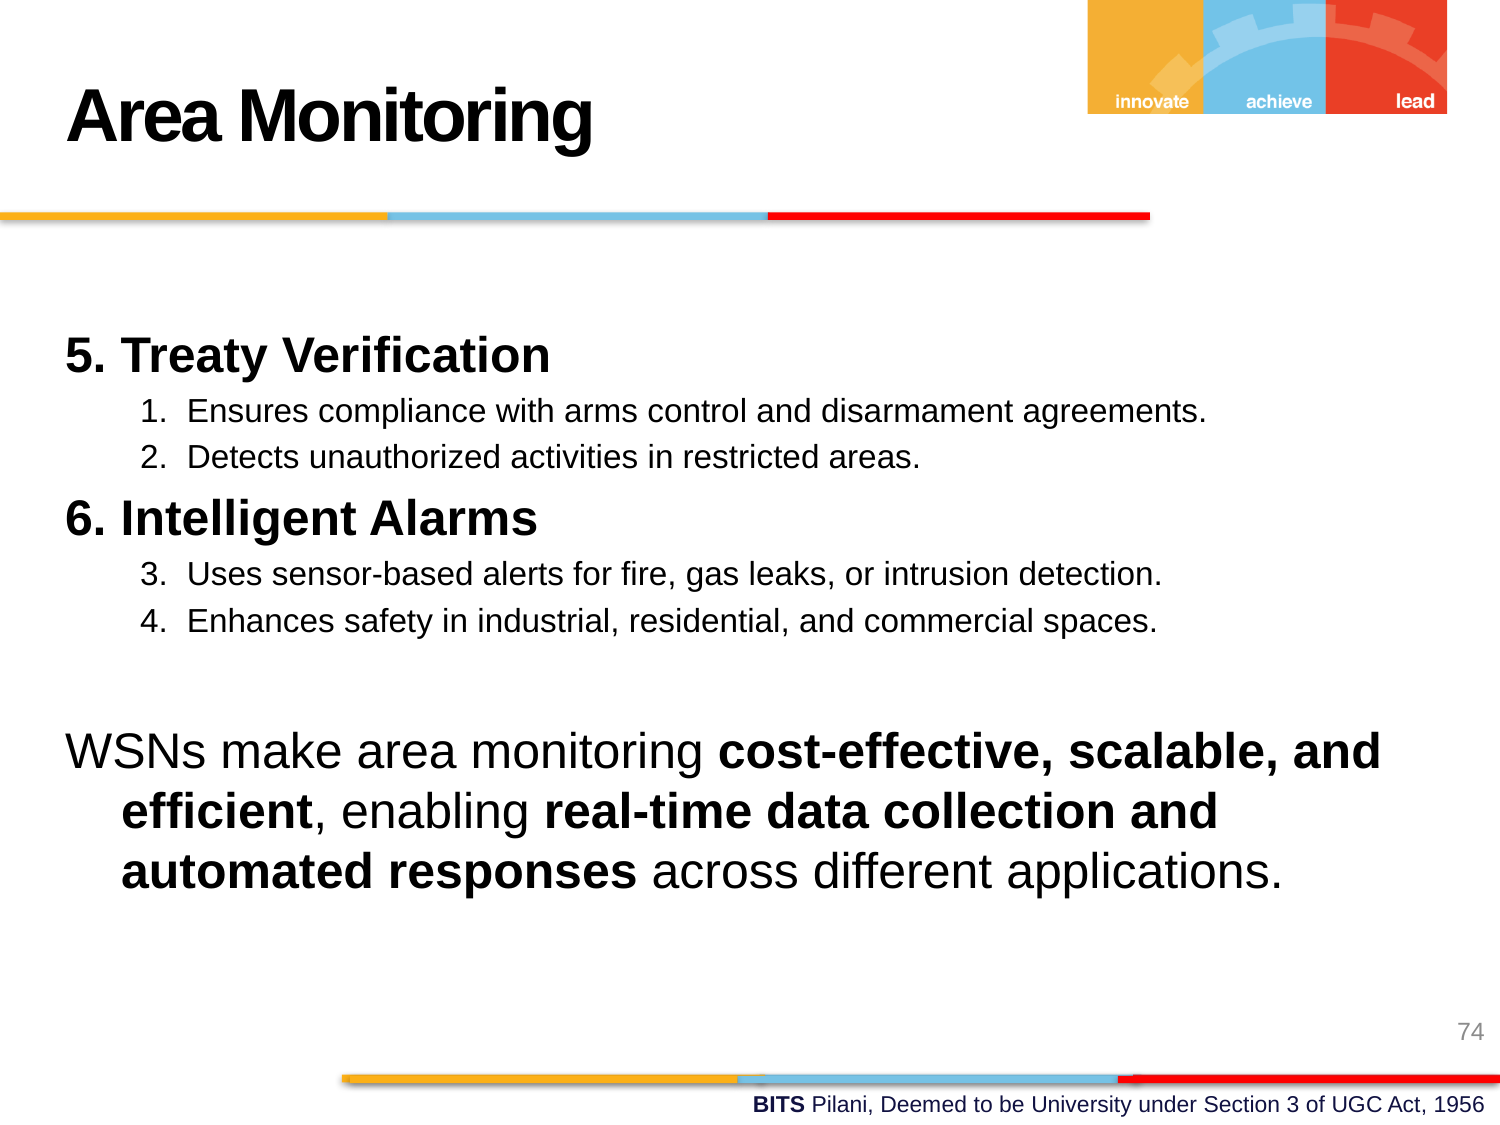

Area Monitoring

5. Treaty Verification
Ensures compliance with arms control and disarmament agreements.
Detects unauthorized activities in restricted areas.
6. Intelligent Alarms
Uses sensor-based alerts for fire, gas leaks, or intrusion detection.
Enhances safety in industrial, residential, and commercial spaces.

WSNs make area monitoring cost-effective, scalable, and efficient, enabling real-time data collection and automated responses across different applications.
74